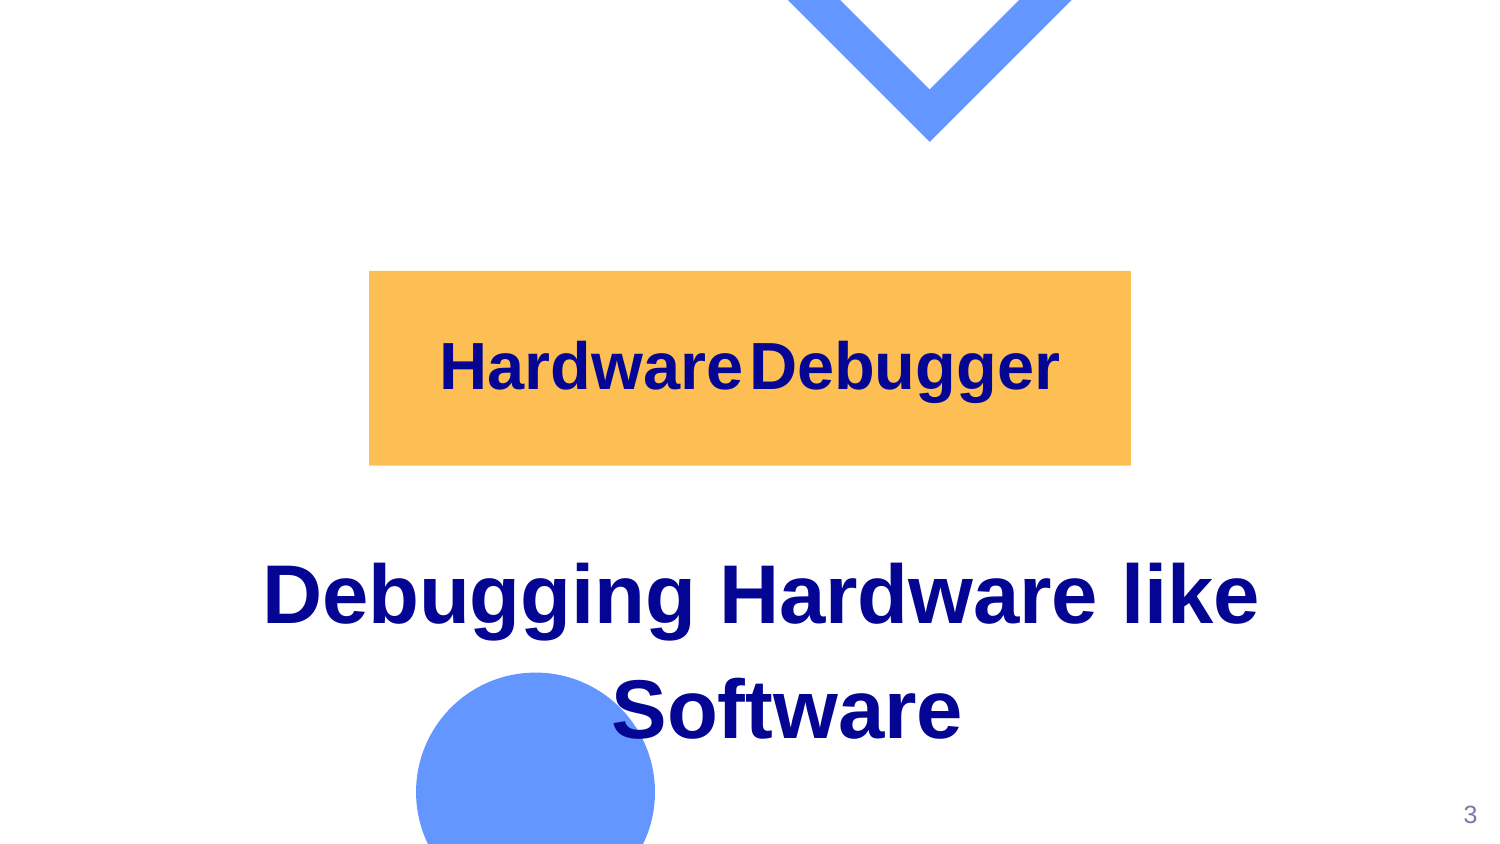

#
Hardware Debugger
Debugging Hardware like Software
3